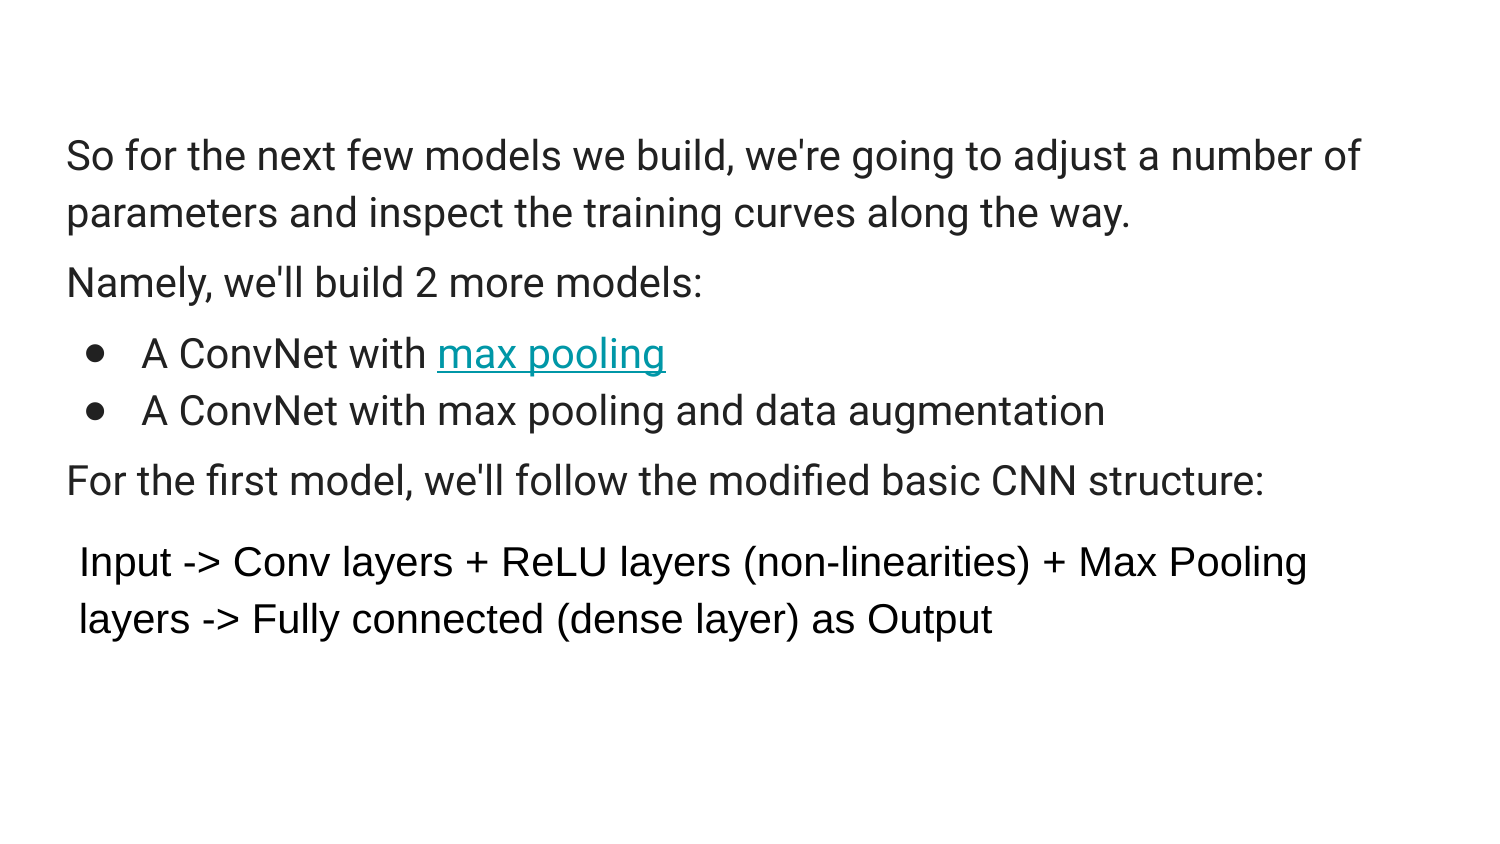

So for the next few models we build, we're going to adjust a number of parameters and inspect the training curves along the way.
Namely, we'll build 2 more models:
A ConvNet with max pooling
A ConvNet with max pooling and data augmentation
For the first model, we'll follow the modified basic CNN structure:
Input -> Conv layers + ReLU layers (non-linearities) + Max Pooling layers -> Fully connected (dense layer) as Output